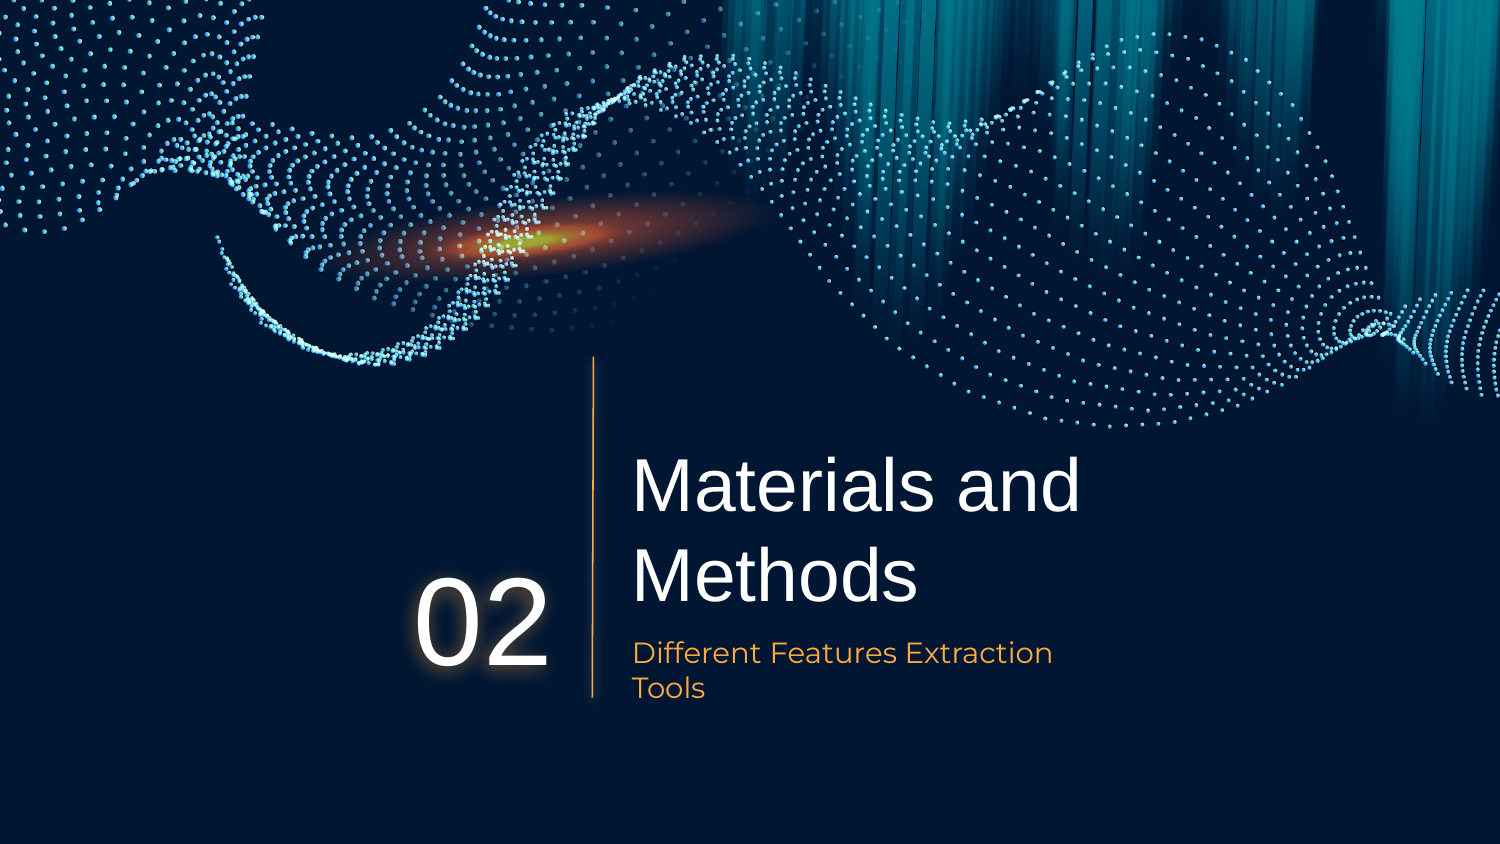

# Materials and Methods
02
Different Features Extraction Tools